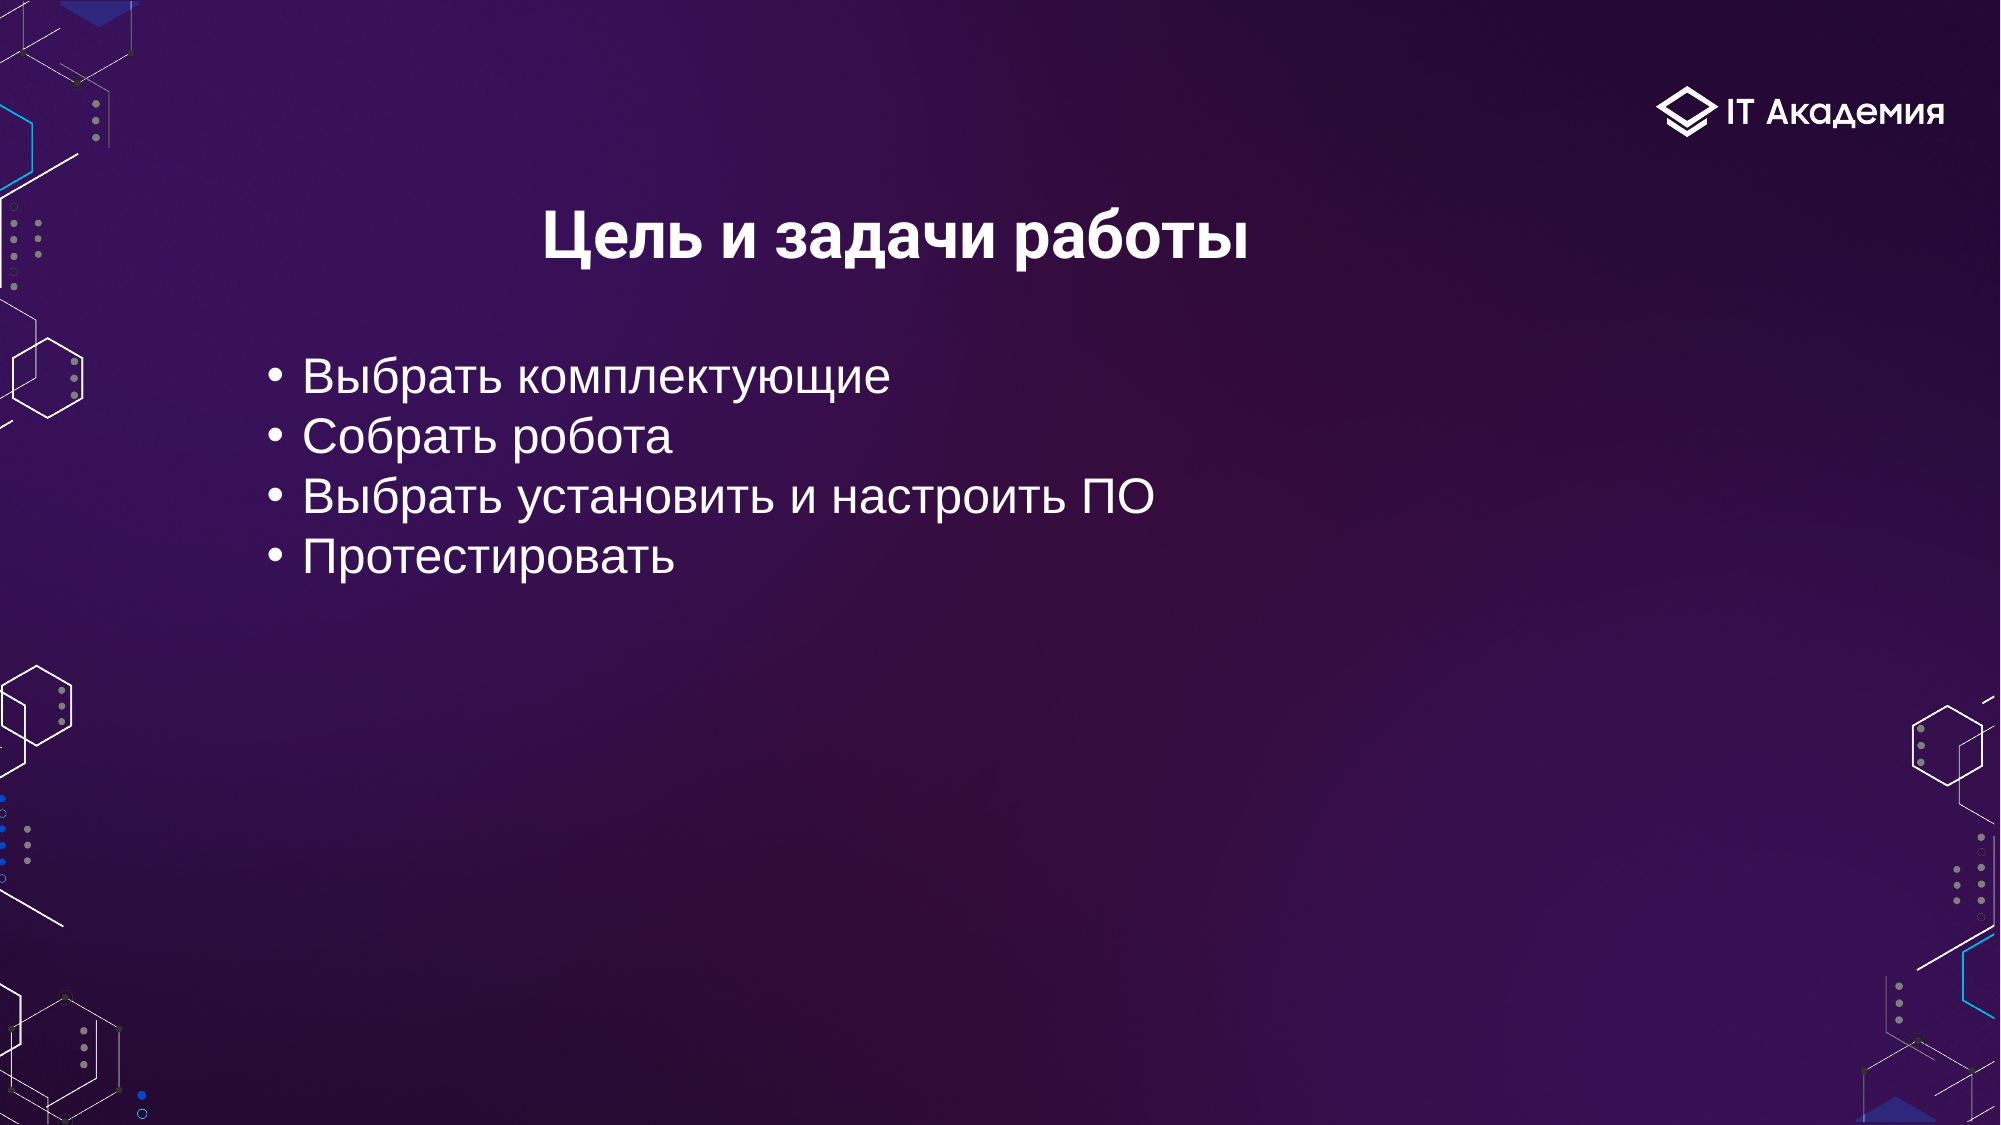

Цель и задачи работы
Выбрать комплектующие
Собрать робота
Выбрать установить и настроить ПО
Протестировать